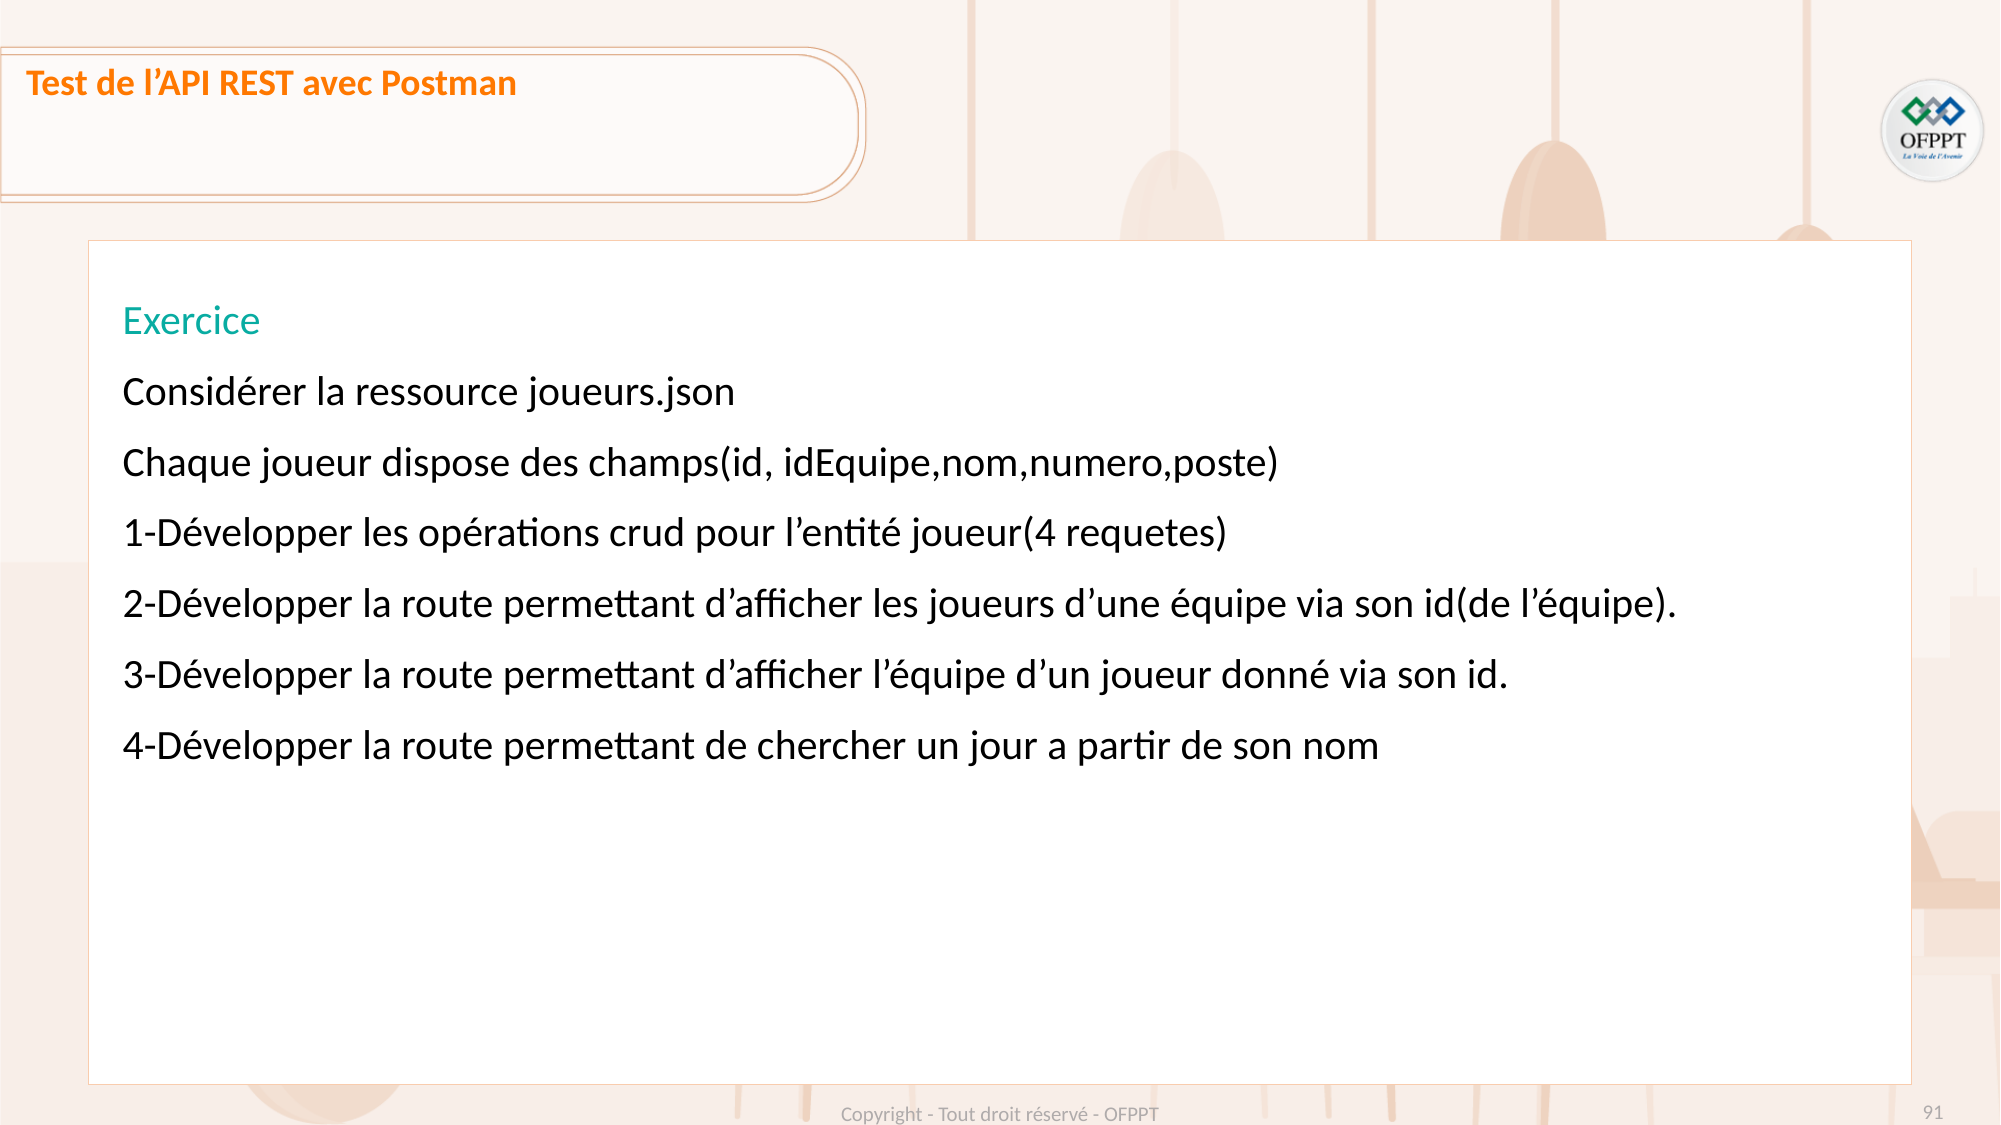

Test de l’API REST avec Postman

Exercice
Considérer la ressource joueurs.json
Chaque joueur dispose des champs(id, idEquipe,nom,numero,poste)
1-Développer les opérations crud pour l’entité joueur(4 requetes)
2-Développer la route permettant d’afficher les joueurs d’une équipe via son id(de l’équipe).
3-Développer la route permettant d’afficher l’équipe d’un joueur donné via son id.
4-Développer la route permettant de chercher un jour a partir de son nom